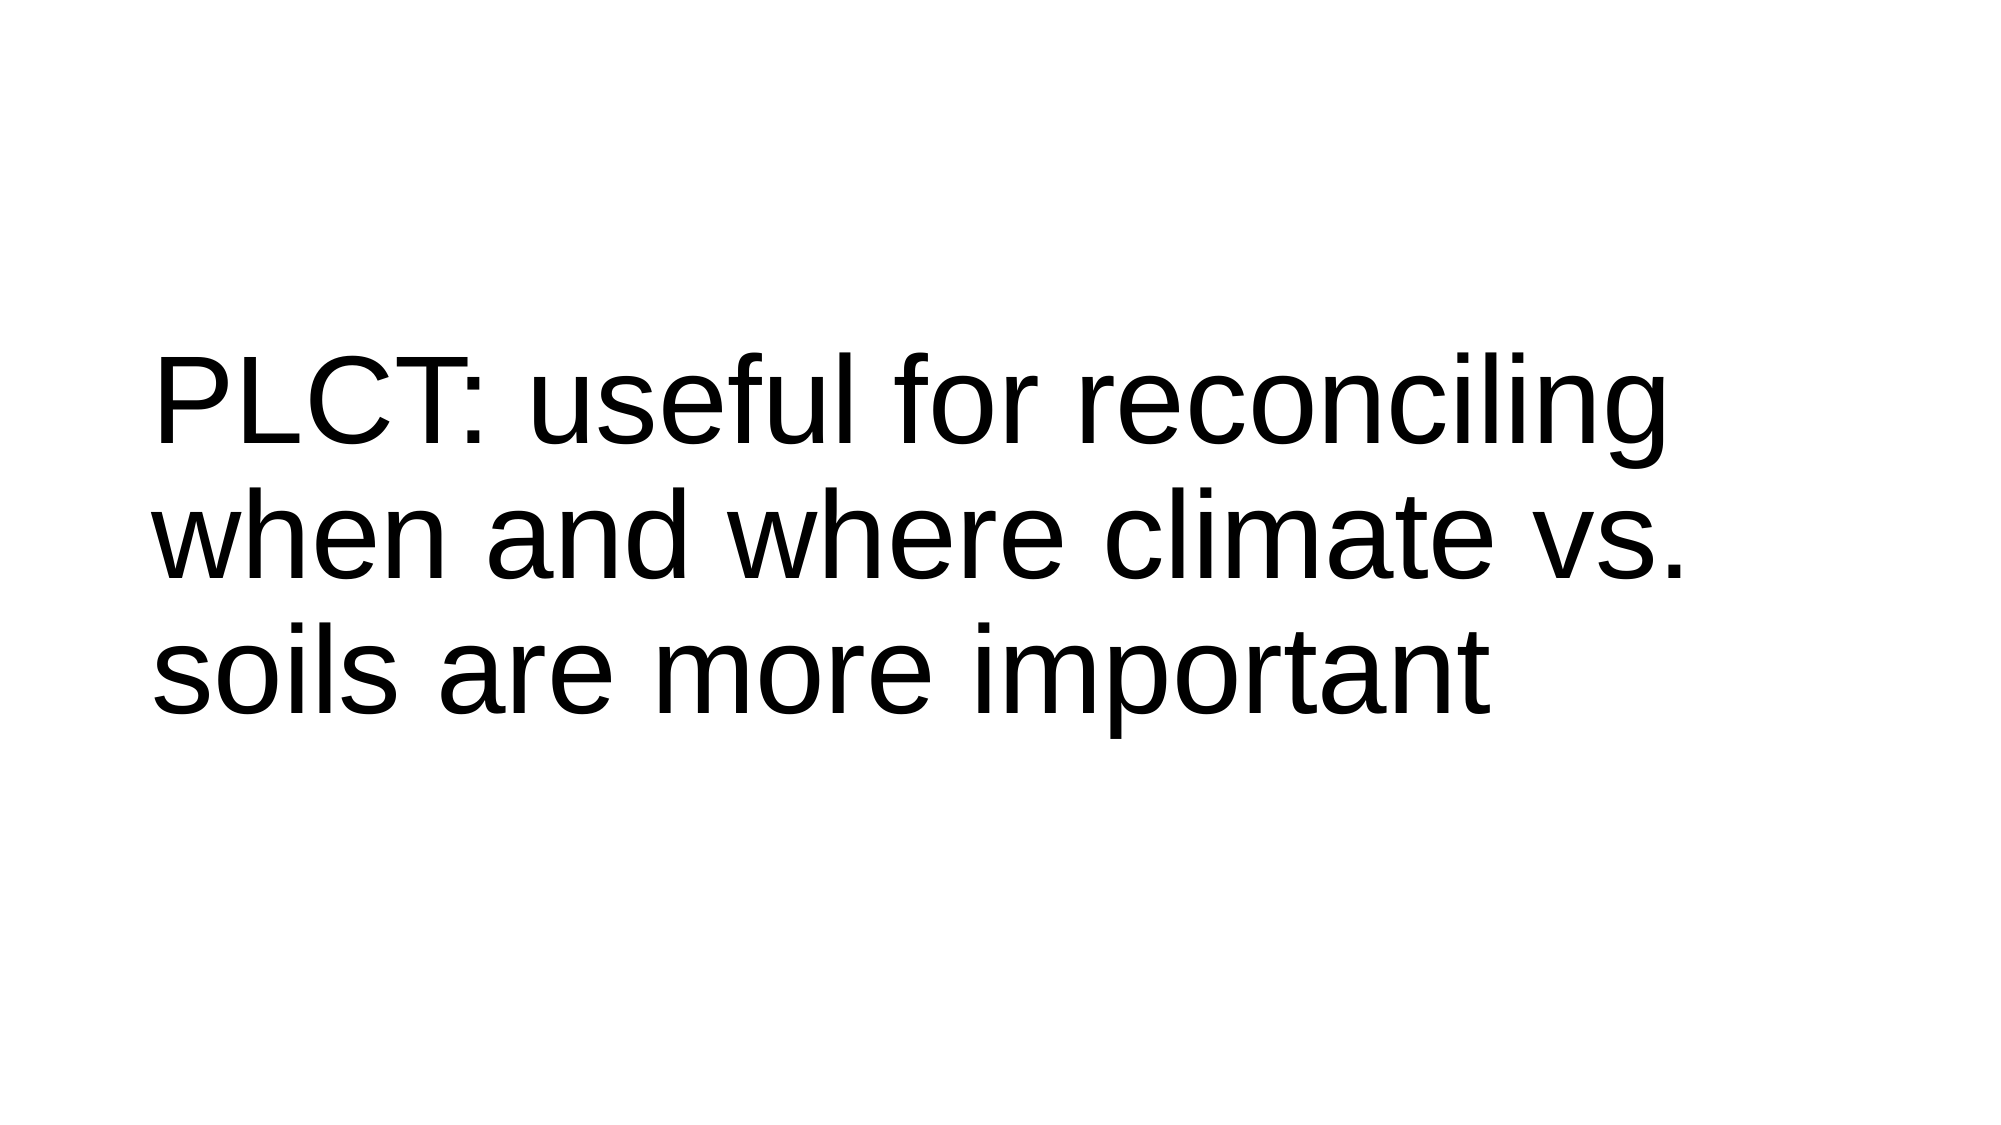

# PLCT: useful for reconciling when and where climate vs. soils are more important